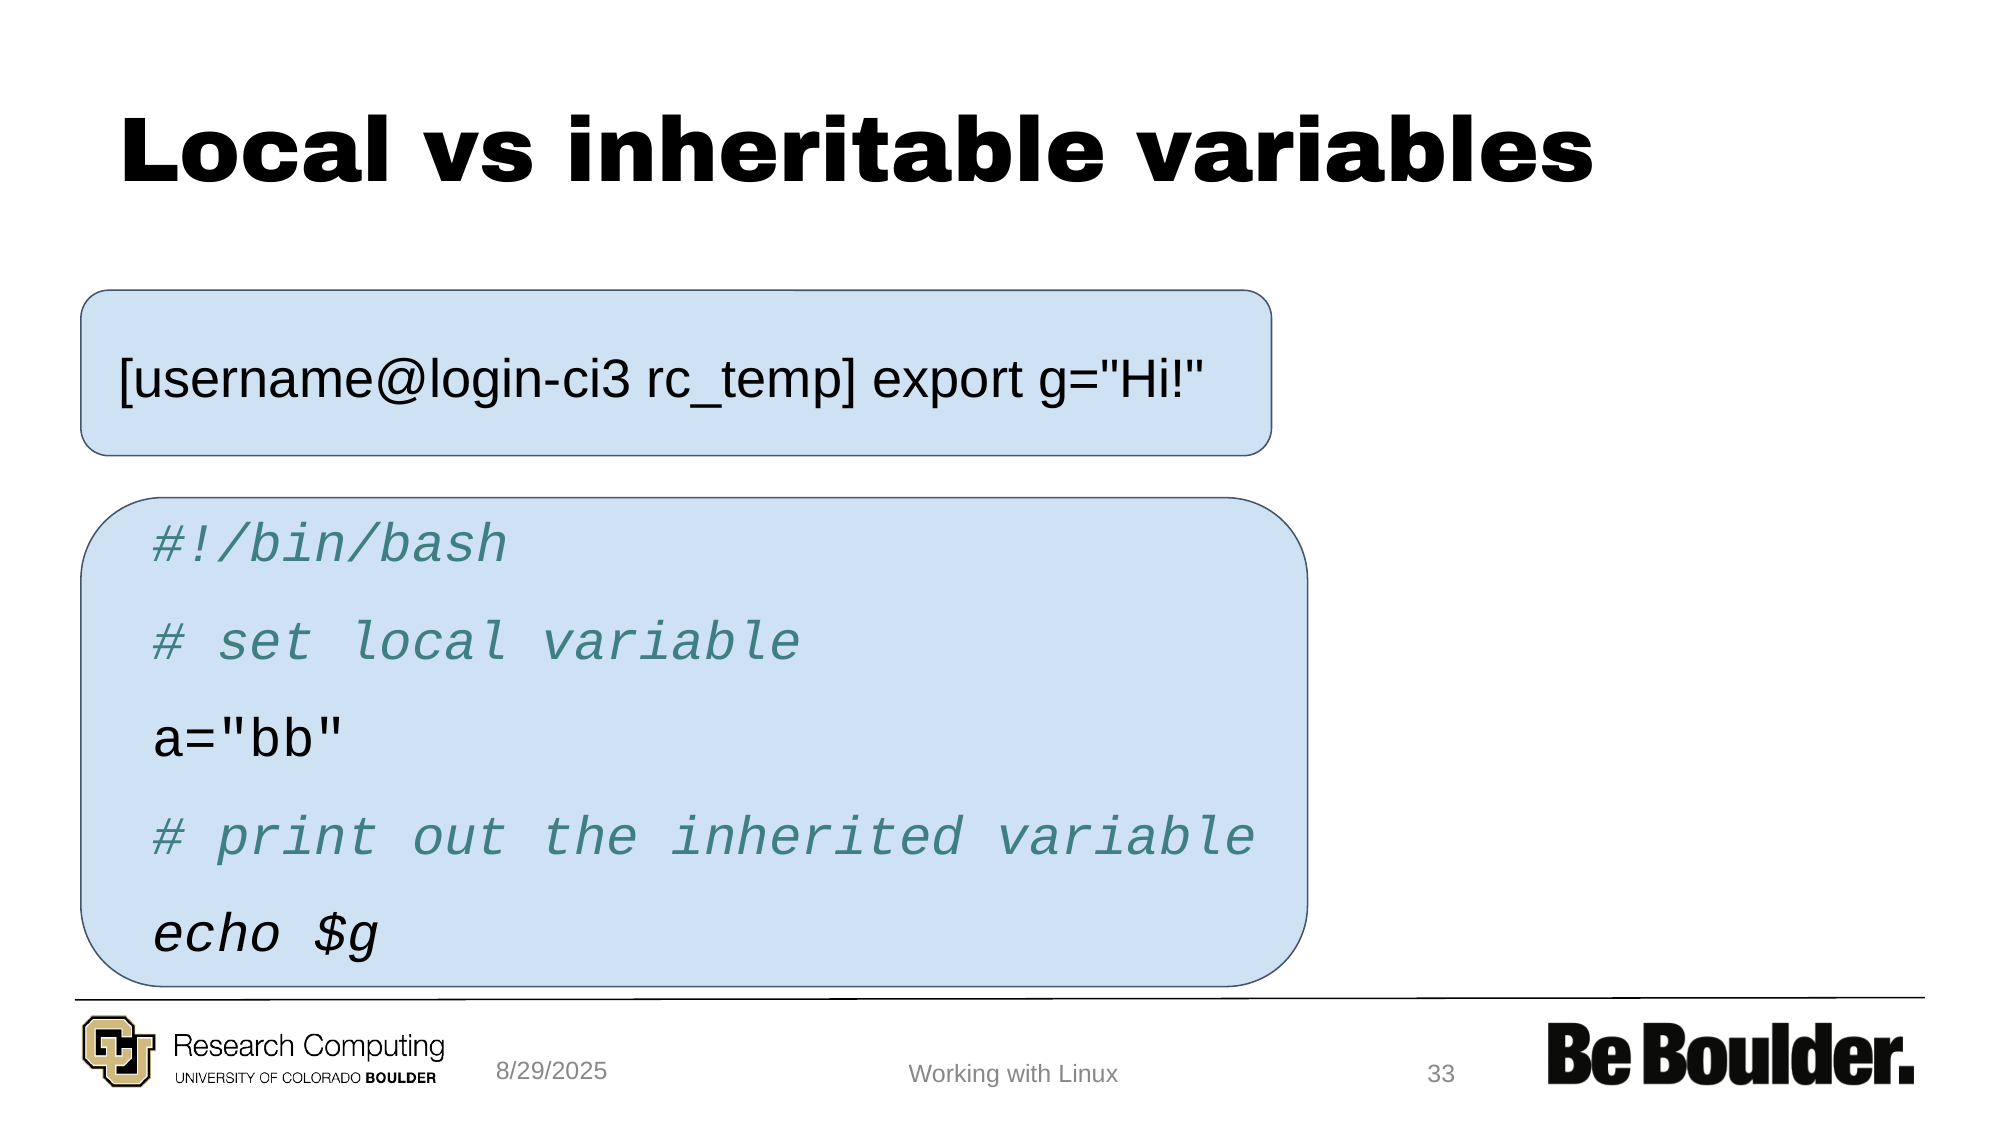

# Local vs inheritable variables

[username@login-ci3 rc_temp] export g="Hi!"
#!/bin/bash
# set local variable
a="bb"
# print out the inherited variable
echo $g

8/29/2025
Working with Linux
33